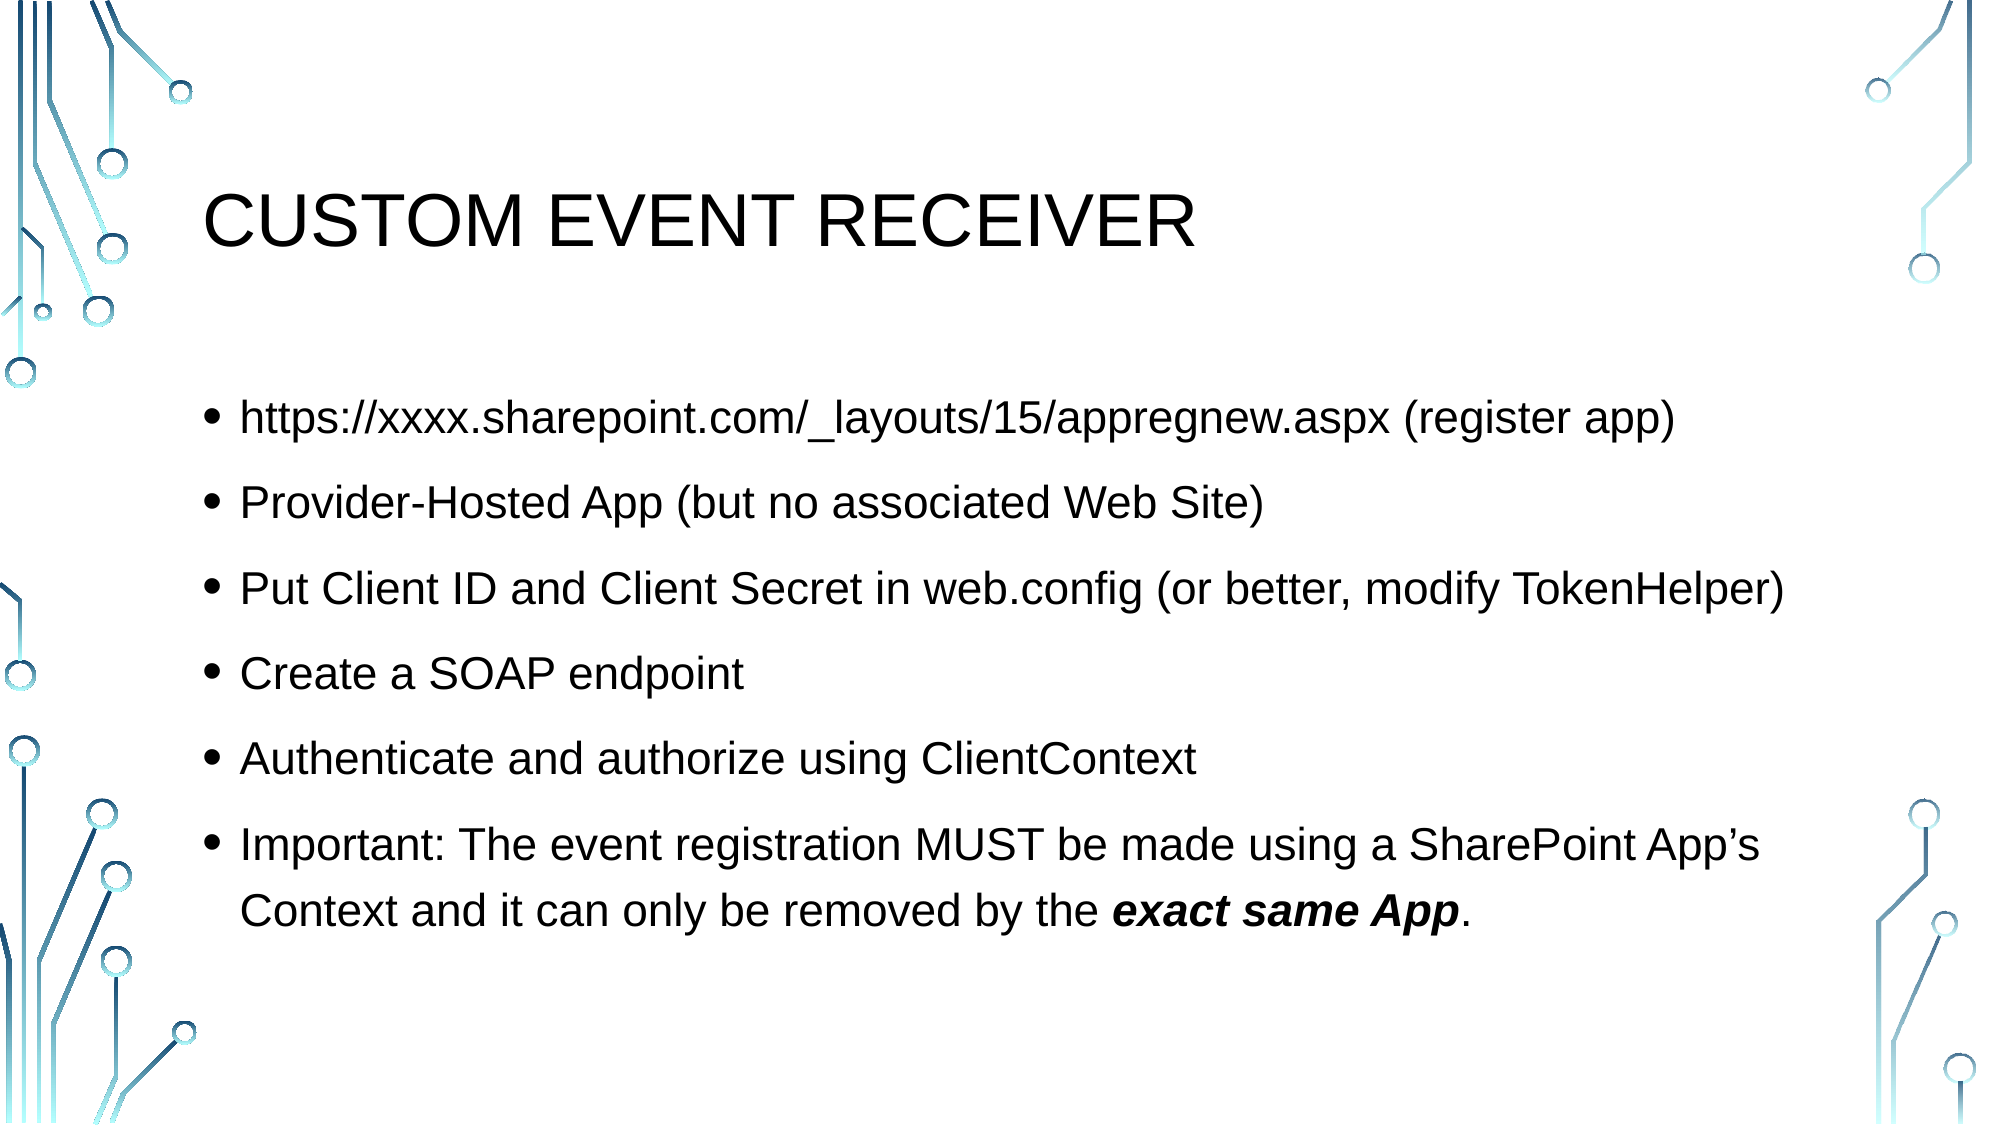

# Custom Event Receiver
https://xxxx.sharepoint.com/_layouts/15/appregnew.aspx (register app)
Provider-Hosted App (but no associated Web Site)
Put Client ID and Client Secret in web.config (or better, modify TokenHelper)
Create a SOAP endpoint
Authenticate and authorize using ClientContext
Important: The event registration MUST be made using a SharePoint App’s Context and it can only be removed by the exact same App.